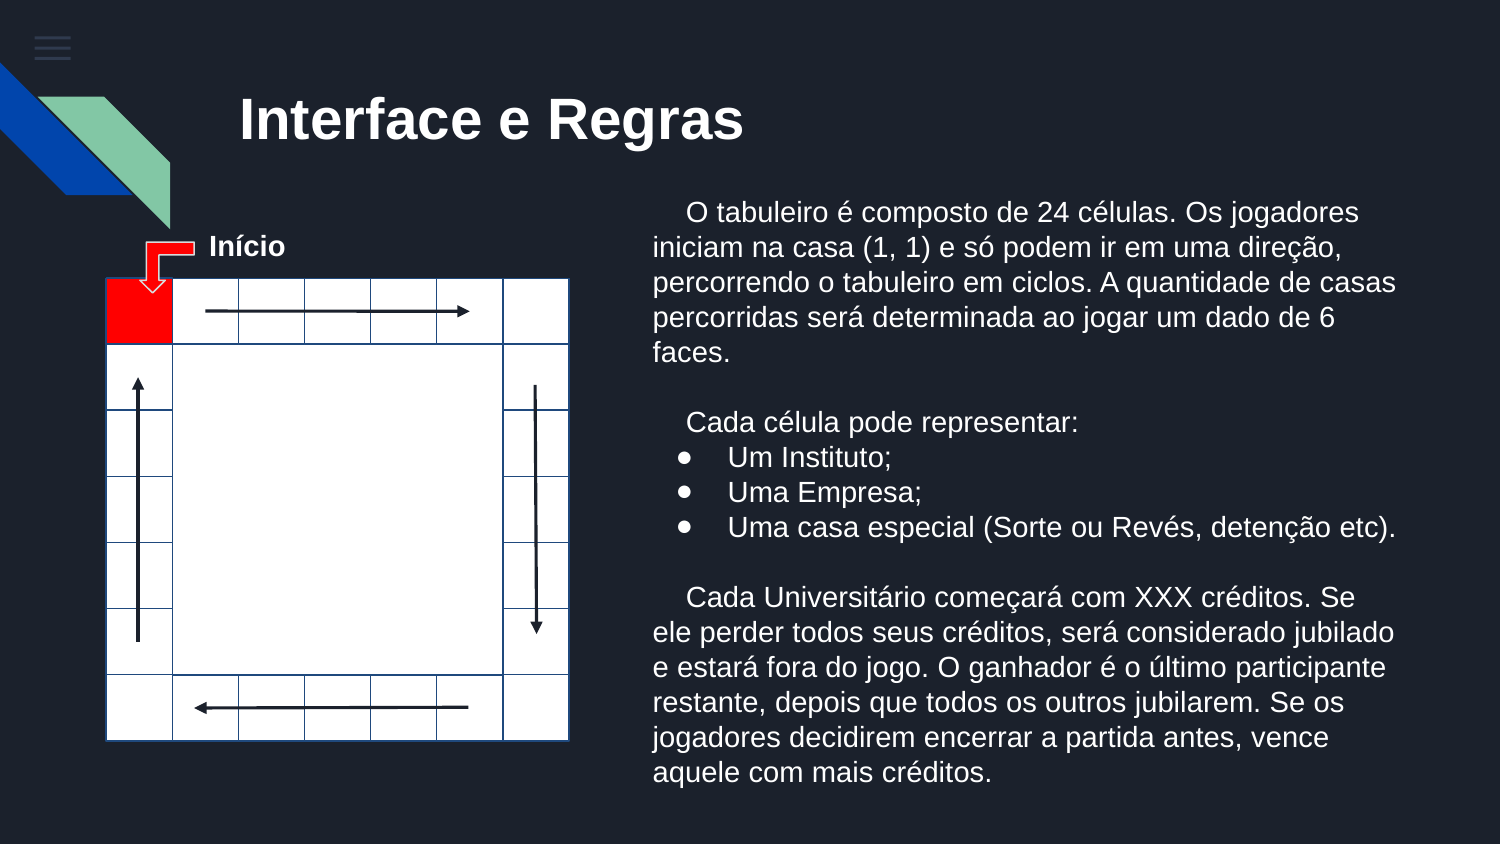

Interface e Regras
    O tabuleiro é composto de 24 células. Os jogadores iniciam na casa (1, 1) e só podem ir em uma direção, percorrendo o tabuleiro em ciclos. A quantidade de casas percorridas será determinada ao jogar um dado de 6 faces.

    Cada célula pode representar:
Um Instituto;
Uma Empresa;
Uma casa especial (Sorte ou Revés, detenção etc).

    Cada Universitário começará com XXX créditos. Se ele perder todos seus créditos, será considerado jubilado e estará fora do jogo. O ganhador é o último participante restante, depois que todos os outros jubilarem. Se os jogadores decidirem encerrar a partida antes, vence aquele com mais créditos.
Início